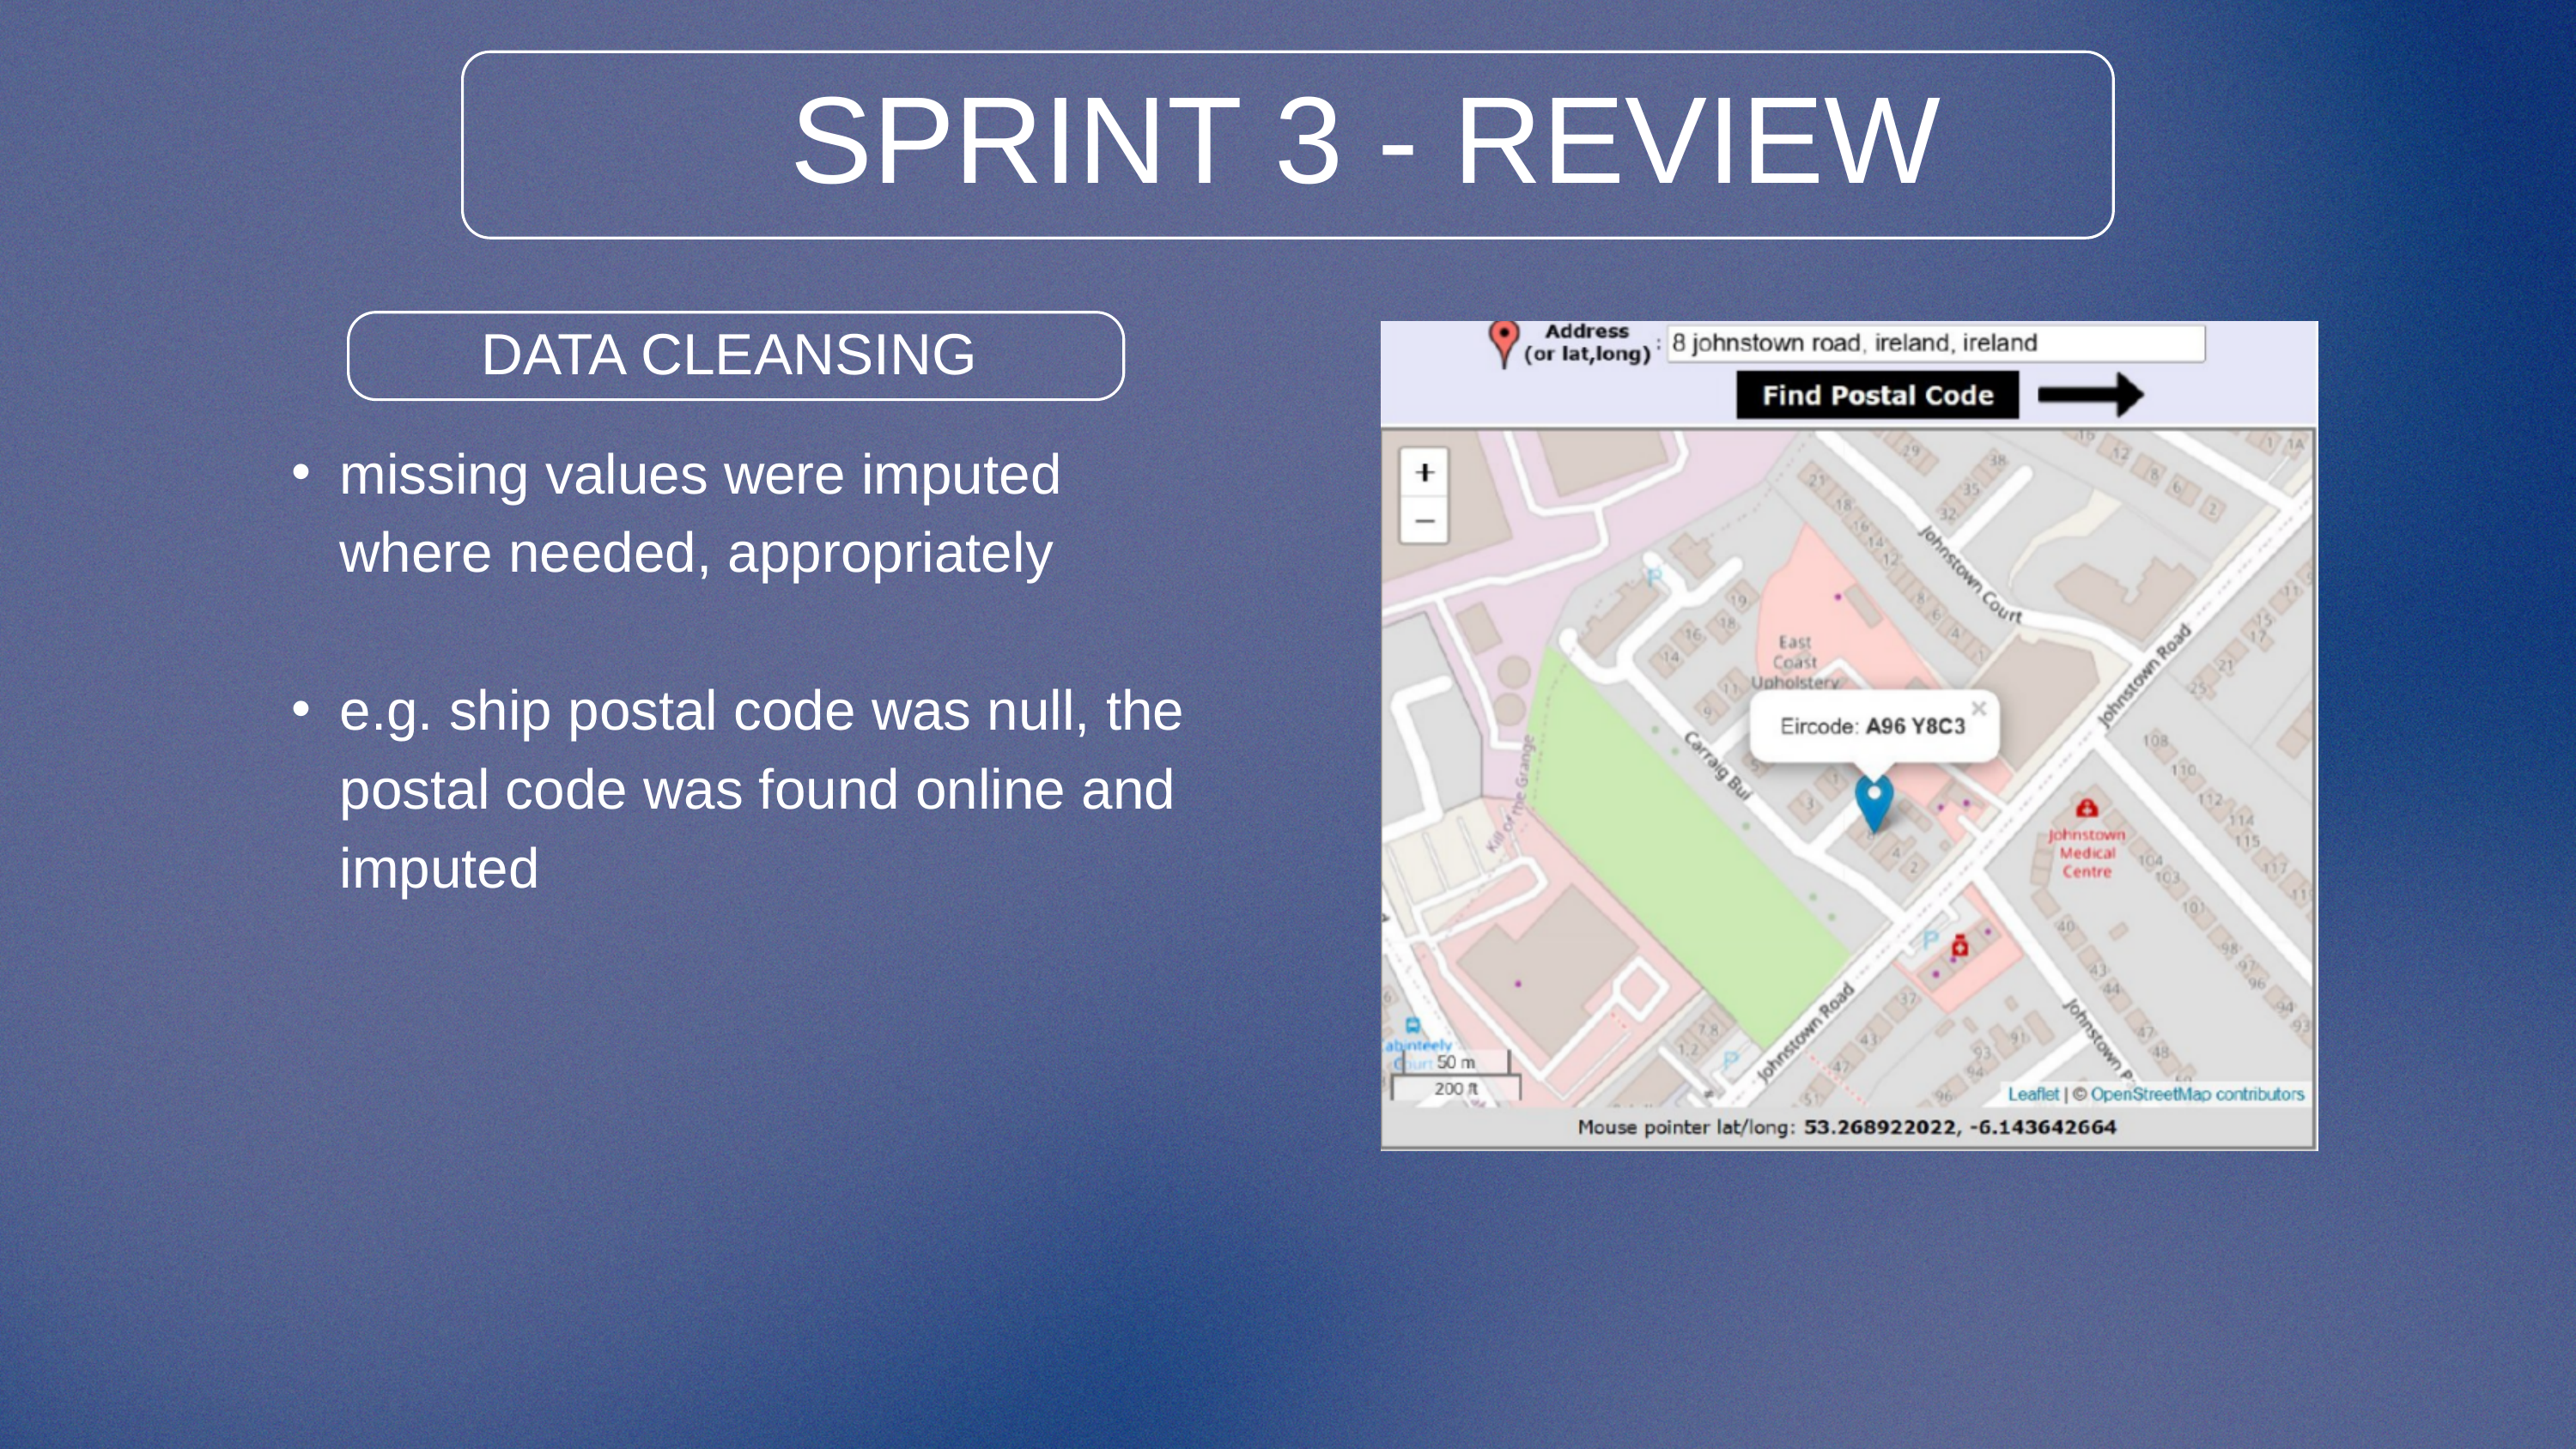

SPRINT 3 - REVIEW

DATA CLEANSING
missing values were imputed where needed, appropriately

e.g. ship postal code was null, the postal code was found online and imputed